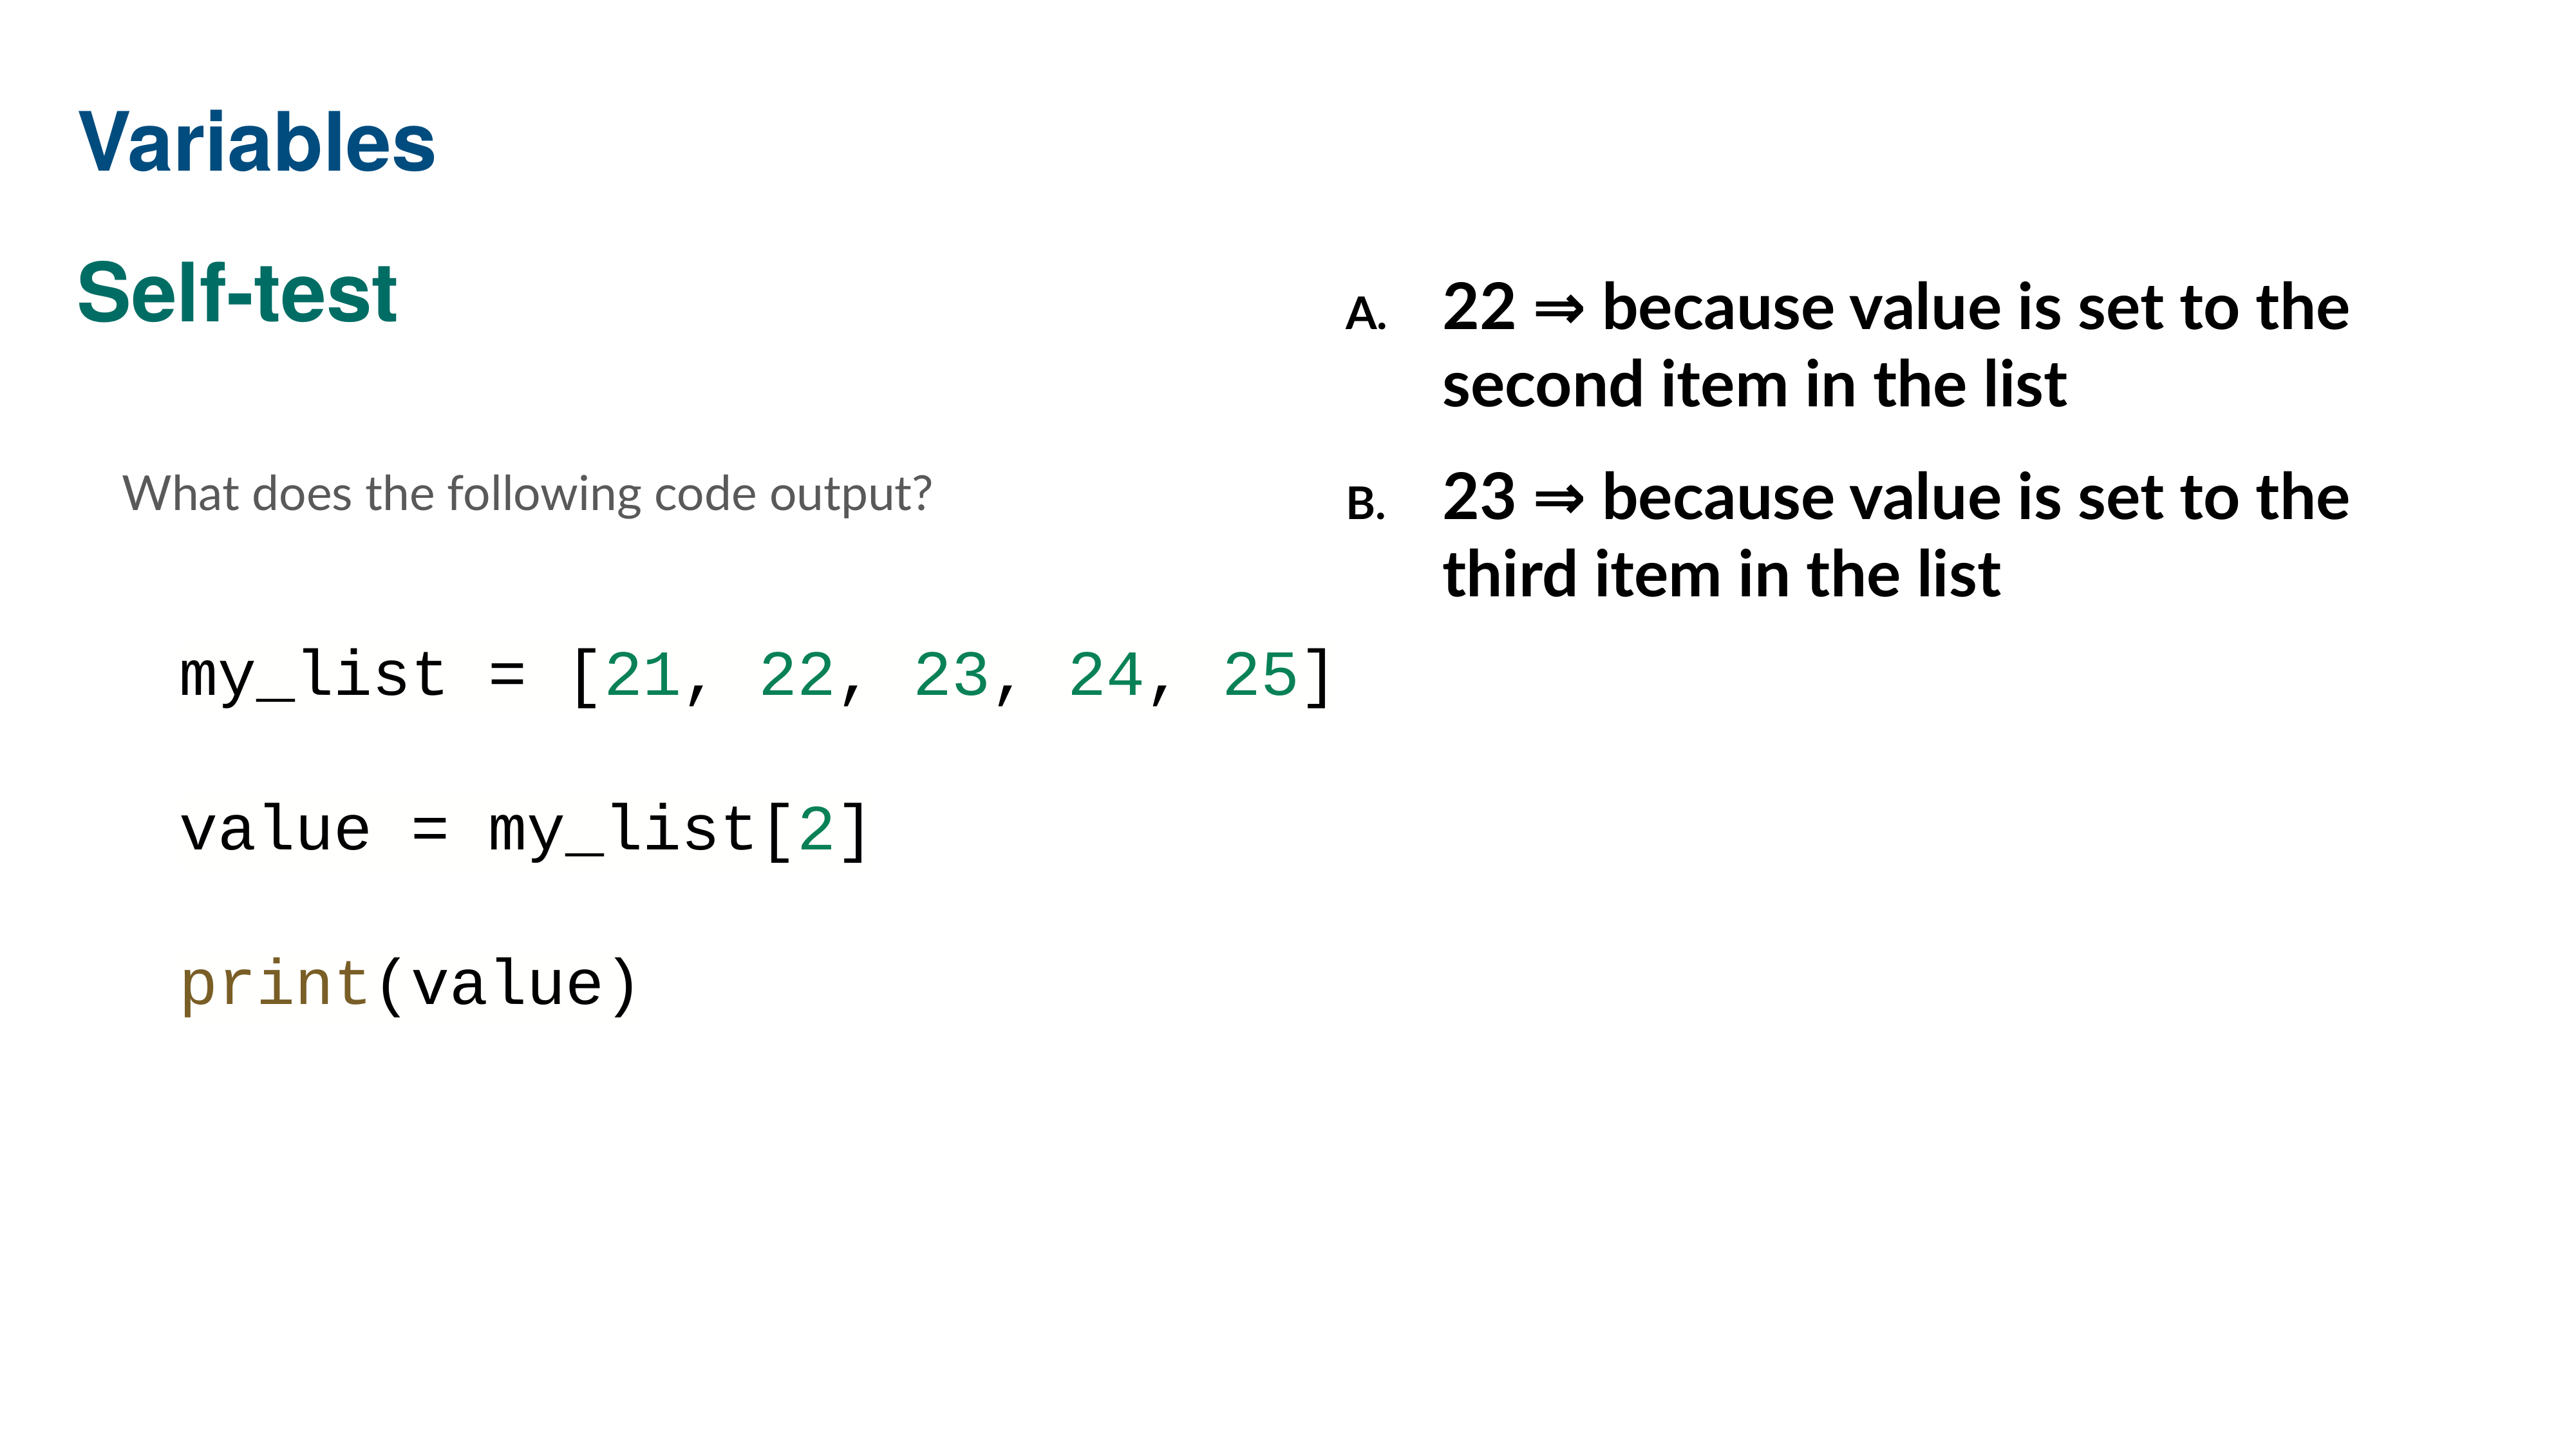

Variables
Self-test
22 ⇒ because value is set to the second item in the list
23 ⇒ because value is set to the third item in the list
What does the following code output?
my_list = [21, 22, 23, 24, 25]

value = my_list[2]

print(value)